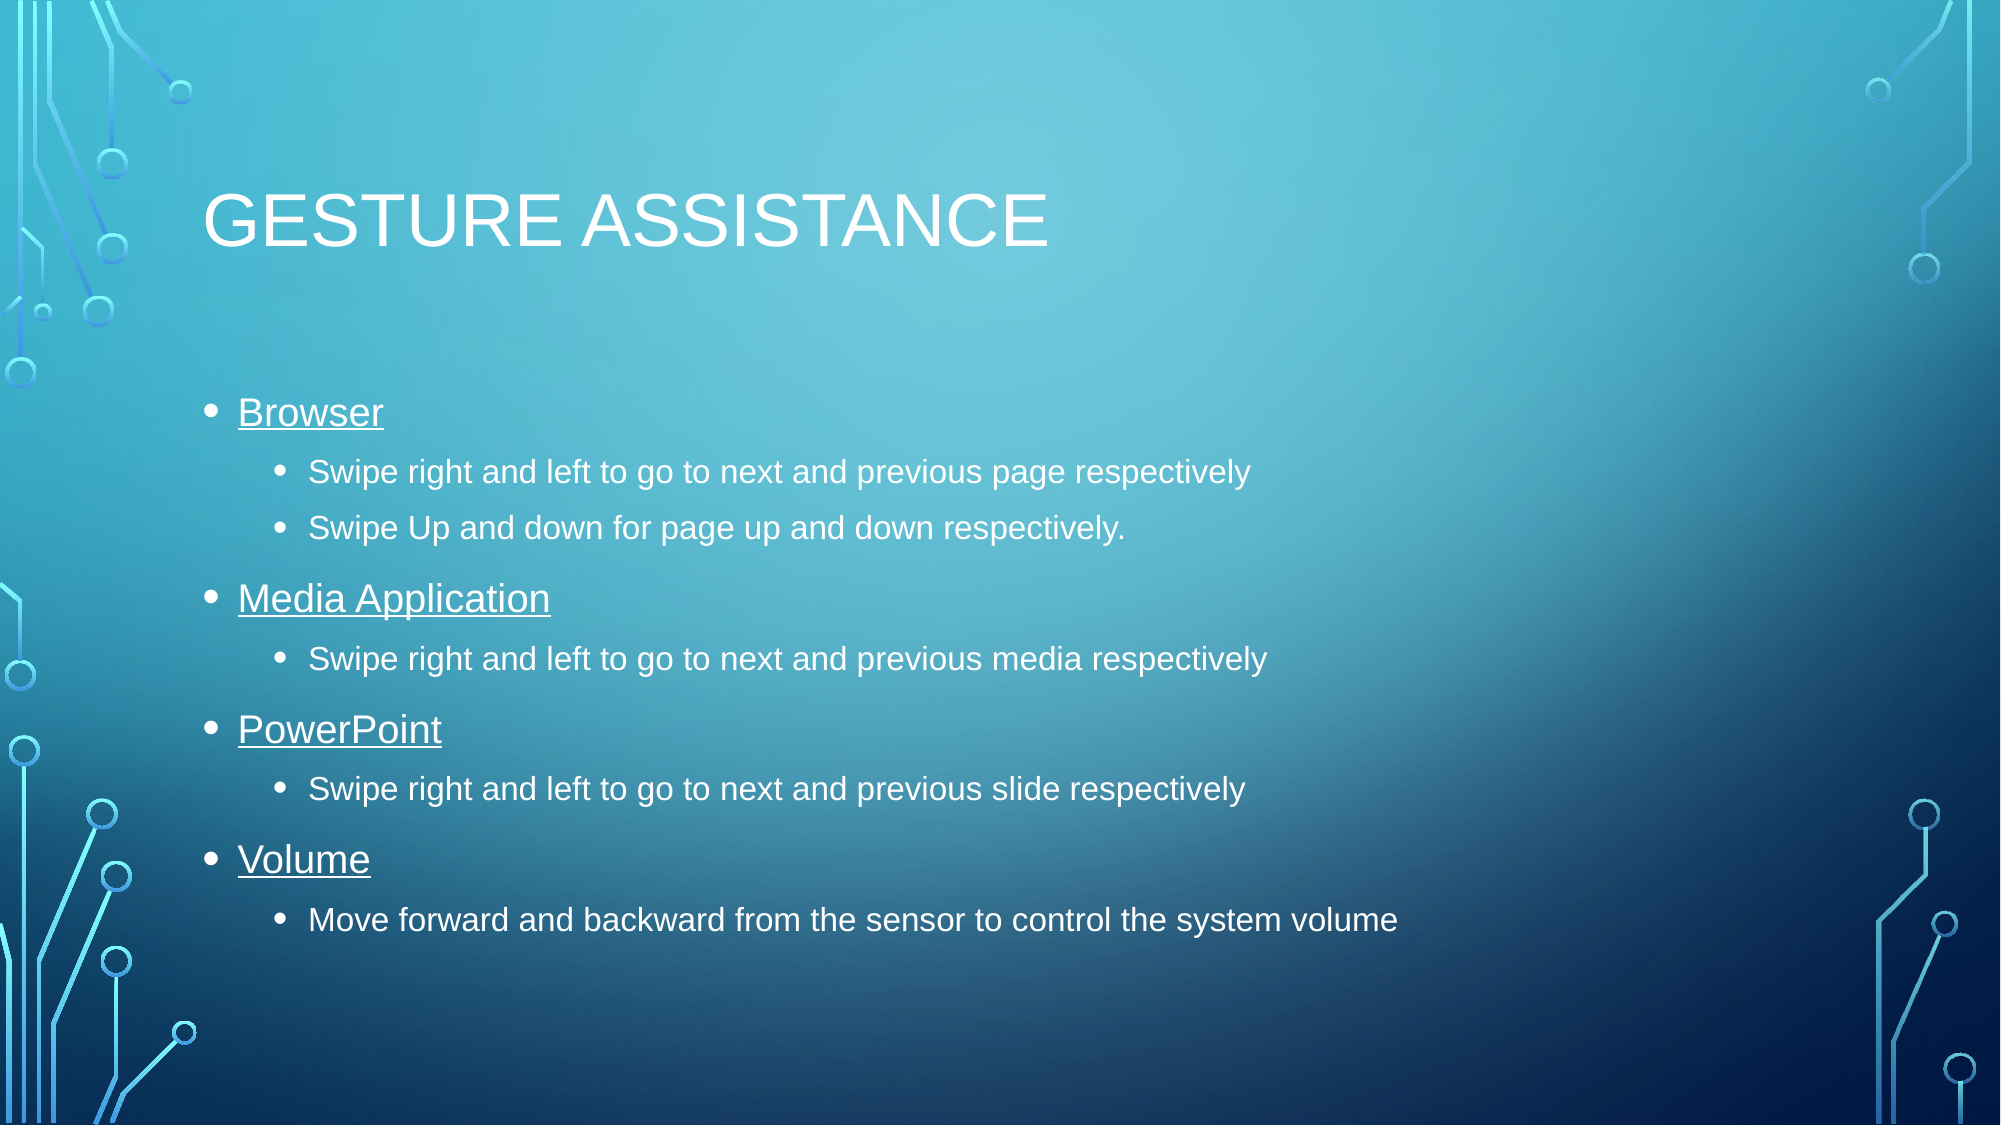

# Gesture assistance
Browser
Swipe right and left to go to next and previous page respectively
Swipe Up and down for page up and down respectively.
Media Application
Swipe right and left to go to next and previous media respectively
PowerPoint
Swipe right and left to go to next and previous slide respectively
Volume
Move forward and backward from the sensor to control the system volume